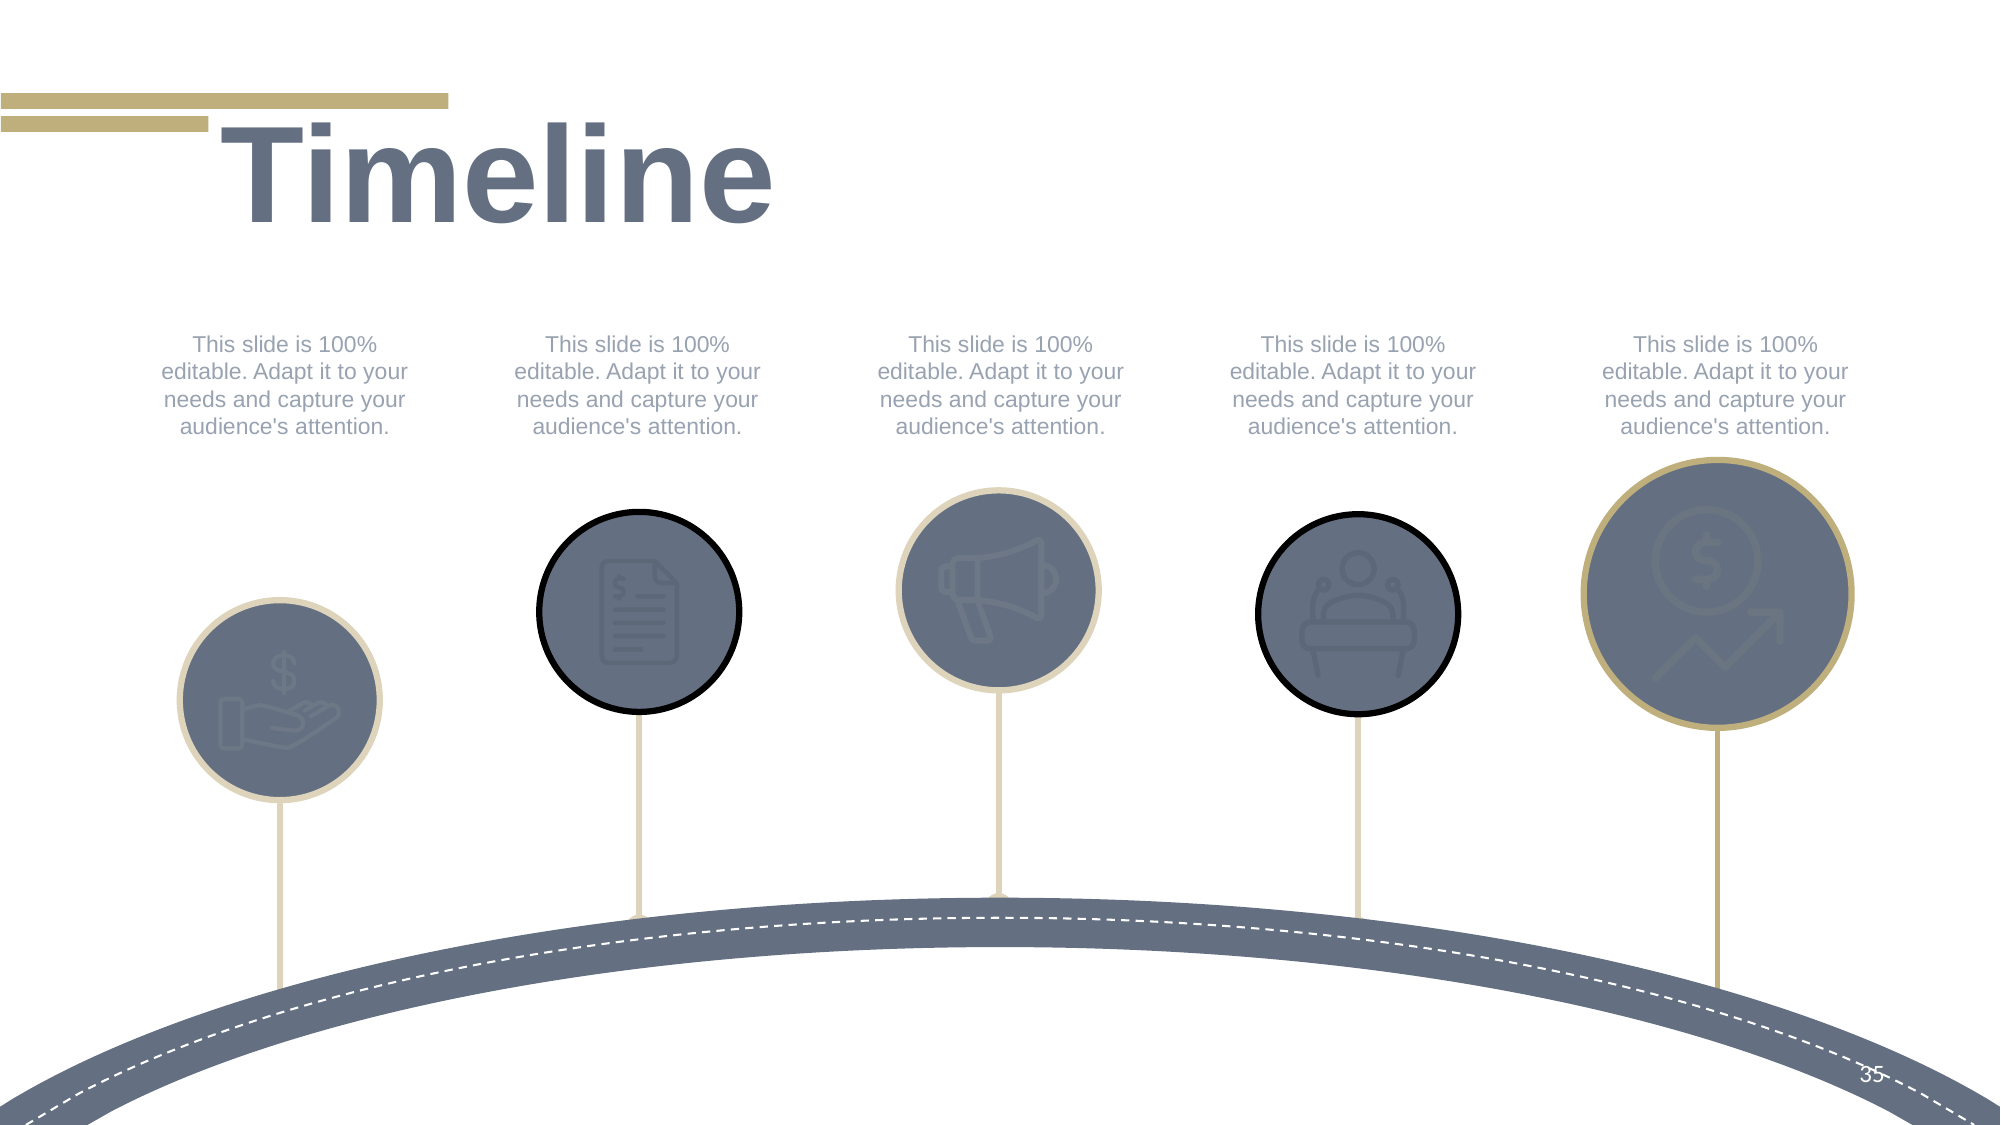

Timeline

This slide is 100% editable. Adapt it to your needs and capture your audience's attention.
This slide is 100% editable. Adapt it to your needs and capture your audience's attention.
This slide is 100% editable. Adapt it to your needs and capture your audience's attention.
This slide is 100% editable. Adapt it to your needs and capture your audience's attention.
This slide is 100% editable. Adapt it to your needs and capture your audience's attention.

2019

2017

2016

2018

2015

35